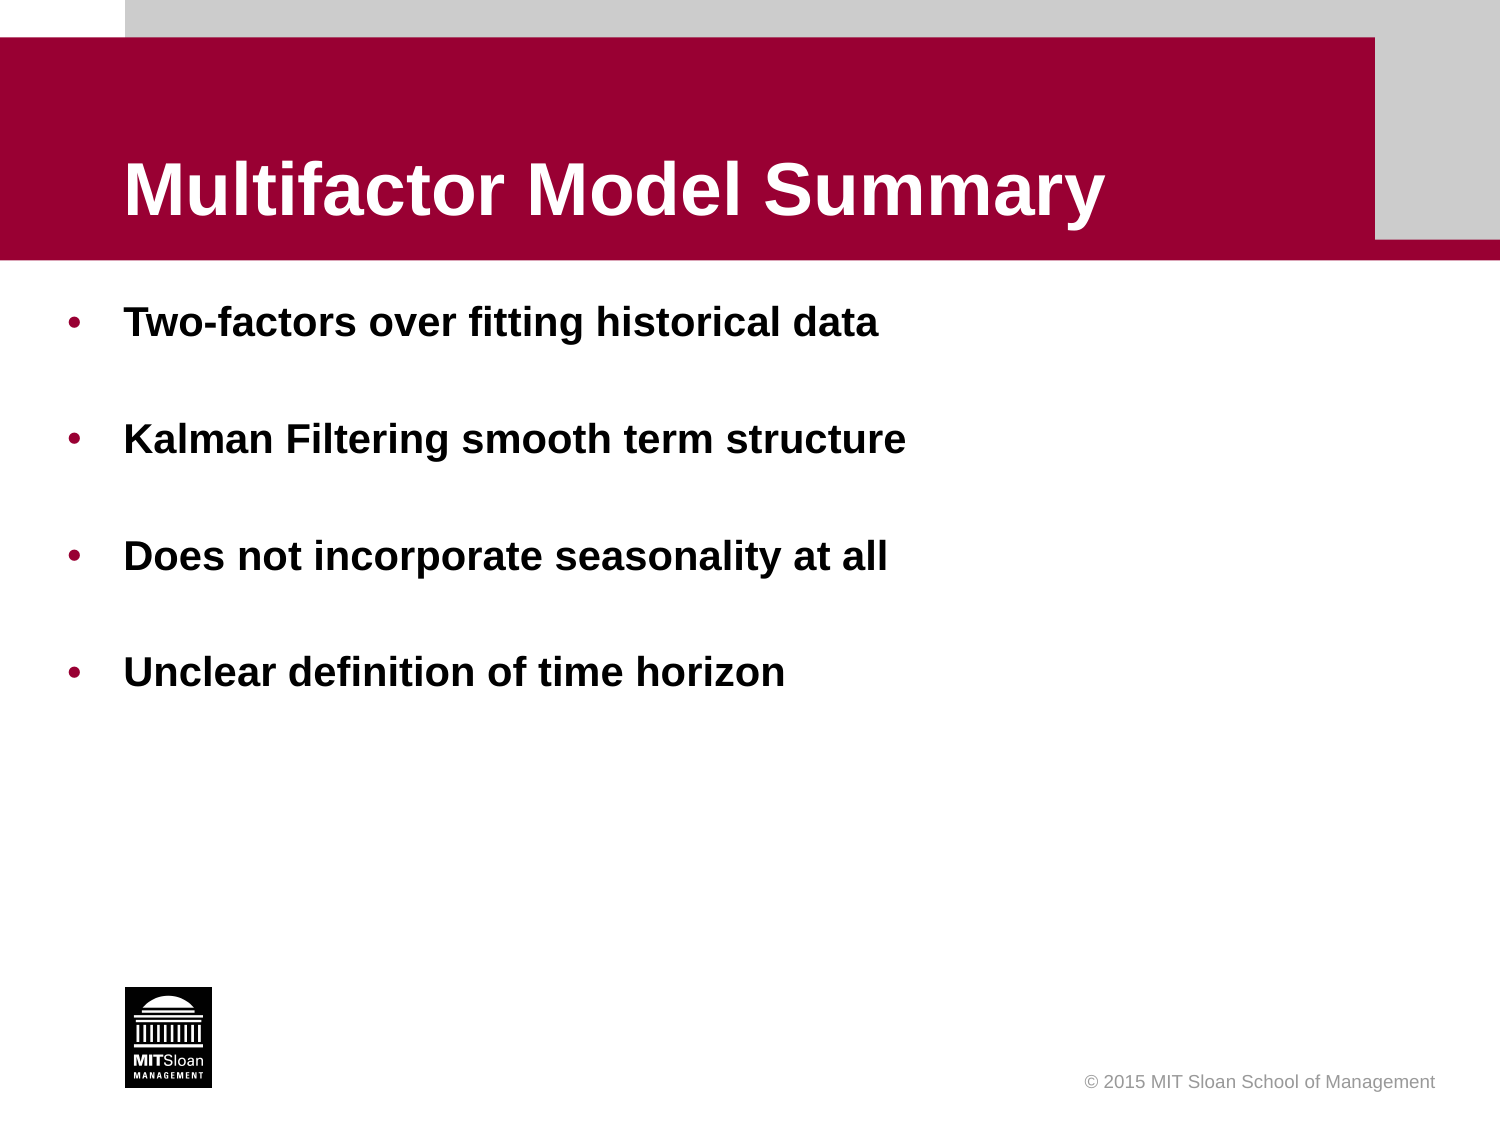

# Multifactor Model Summary
Two-factors over fitting historical data

Kalman Filtering smooth term structure

Does not incorporate seasonality at all

Unclear definition of time horizon

© 2015 MIT Sloan School of Management